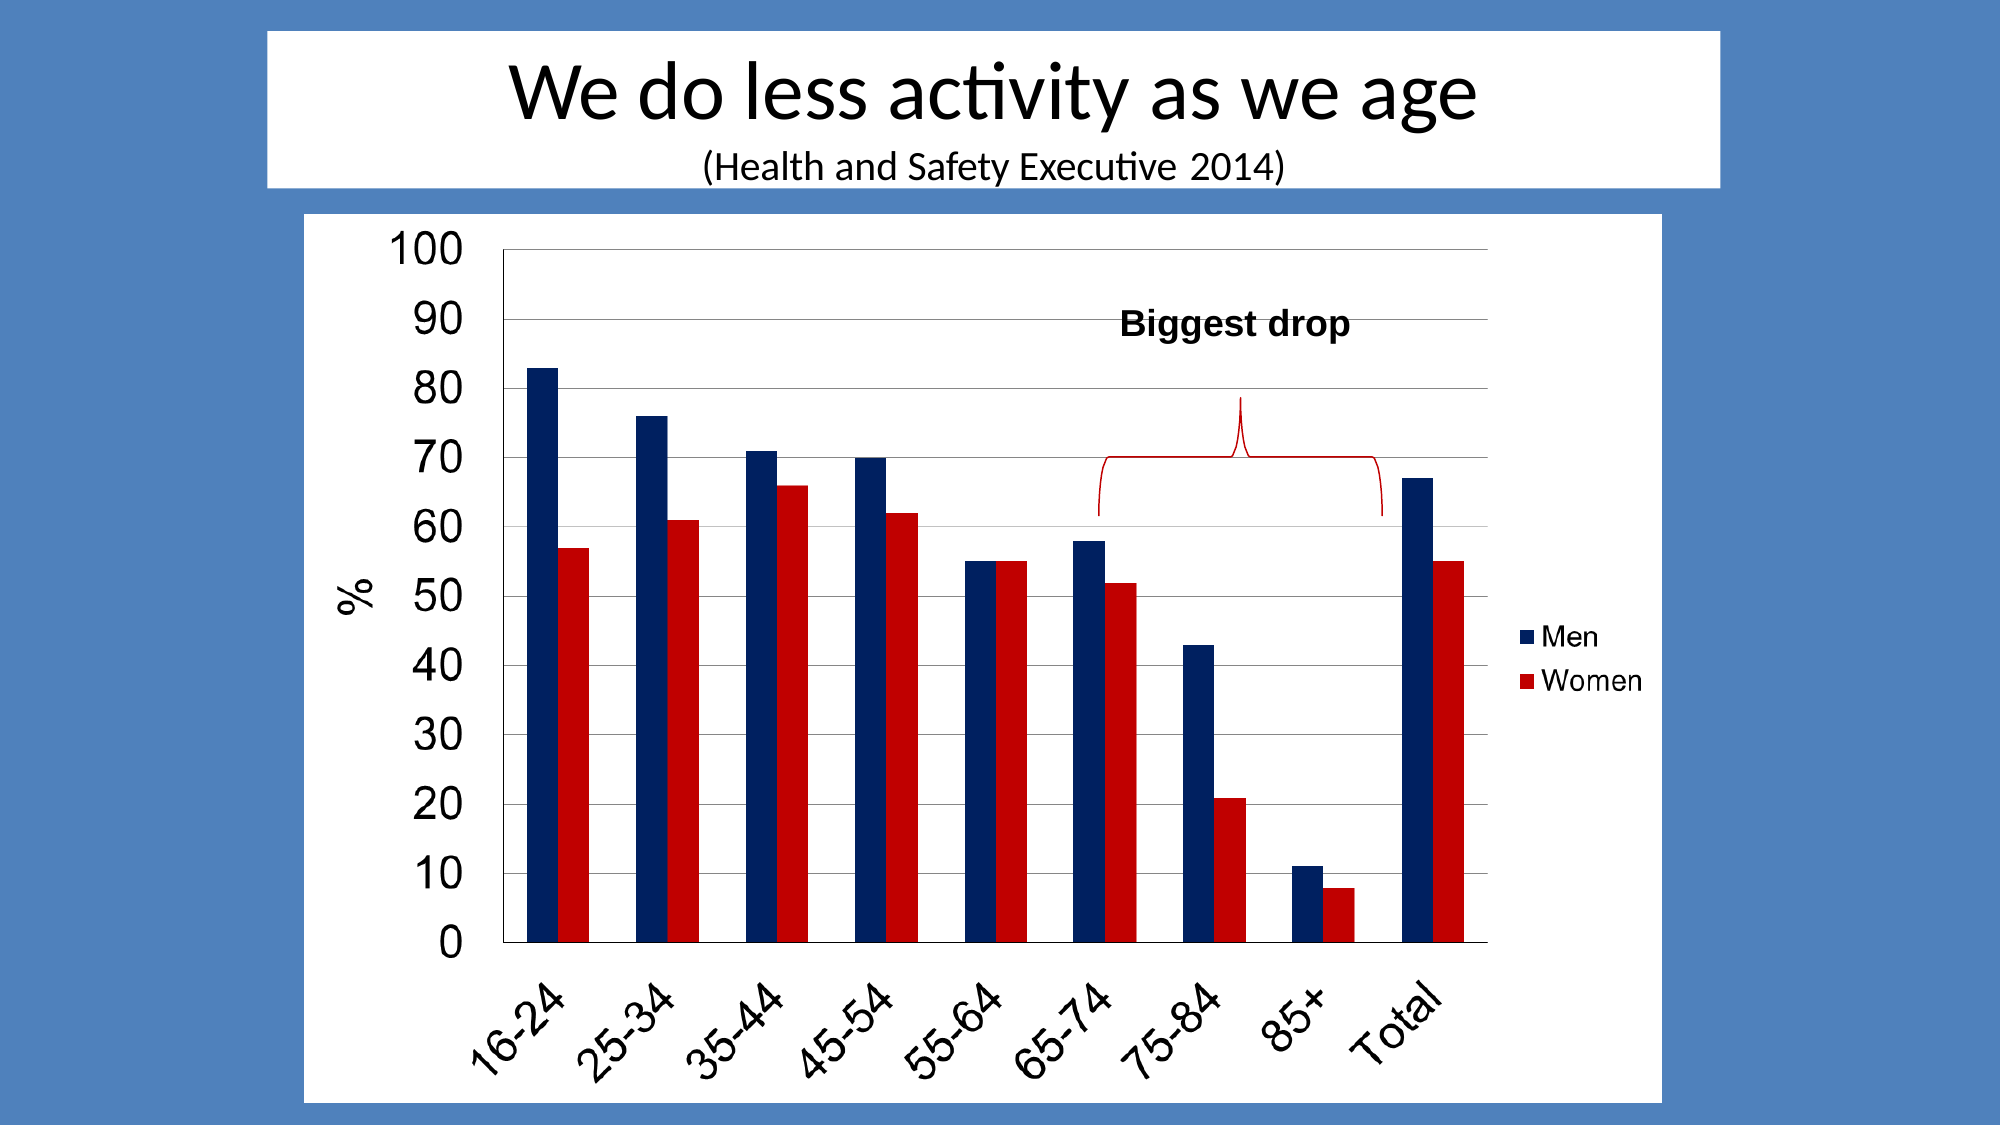

We do less activity as we age
(Health and Safety Executive 2014)

Biggest drop